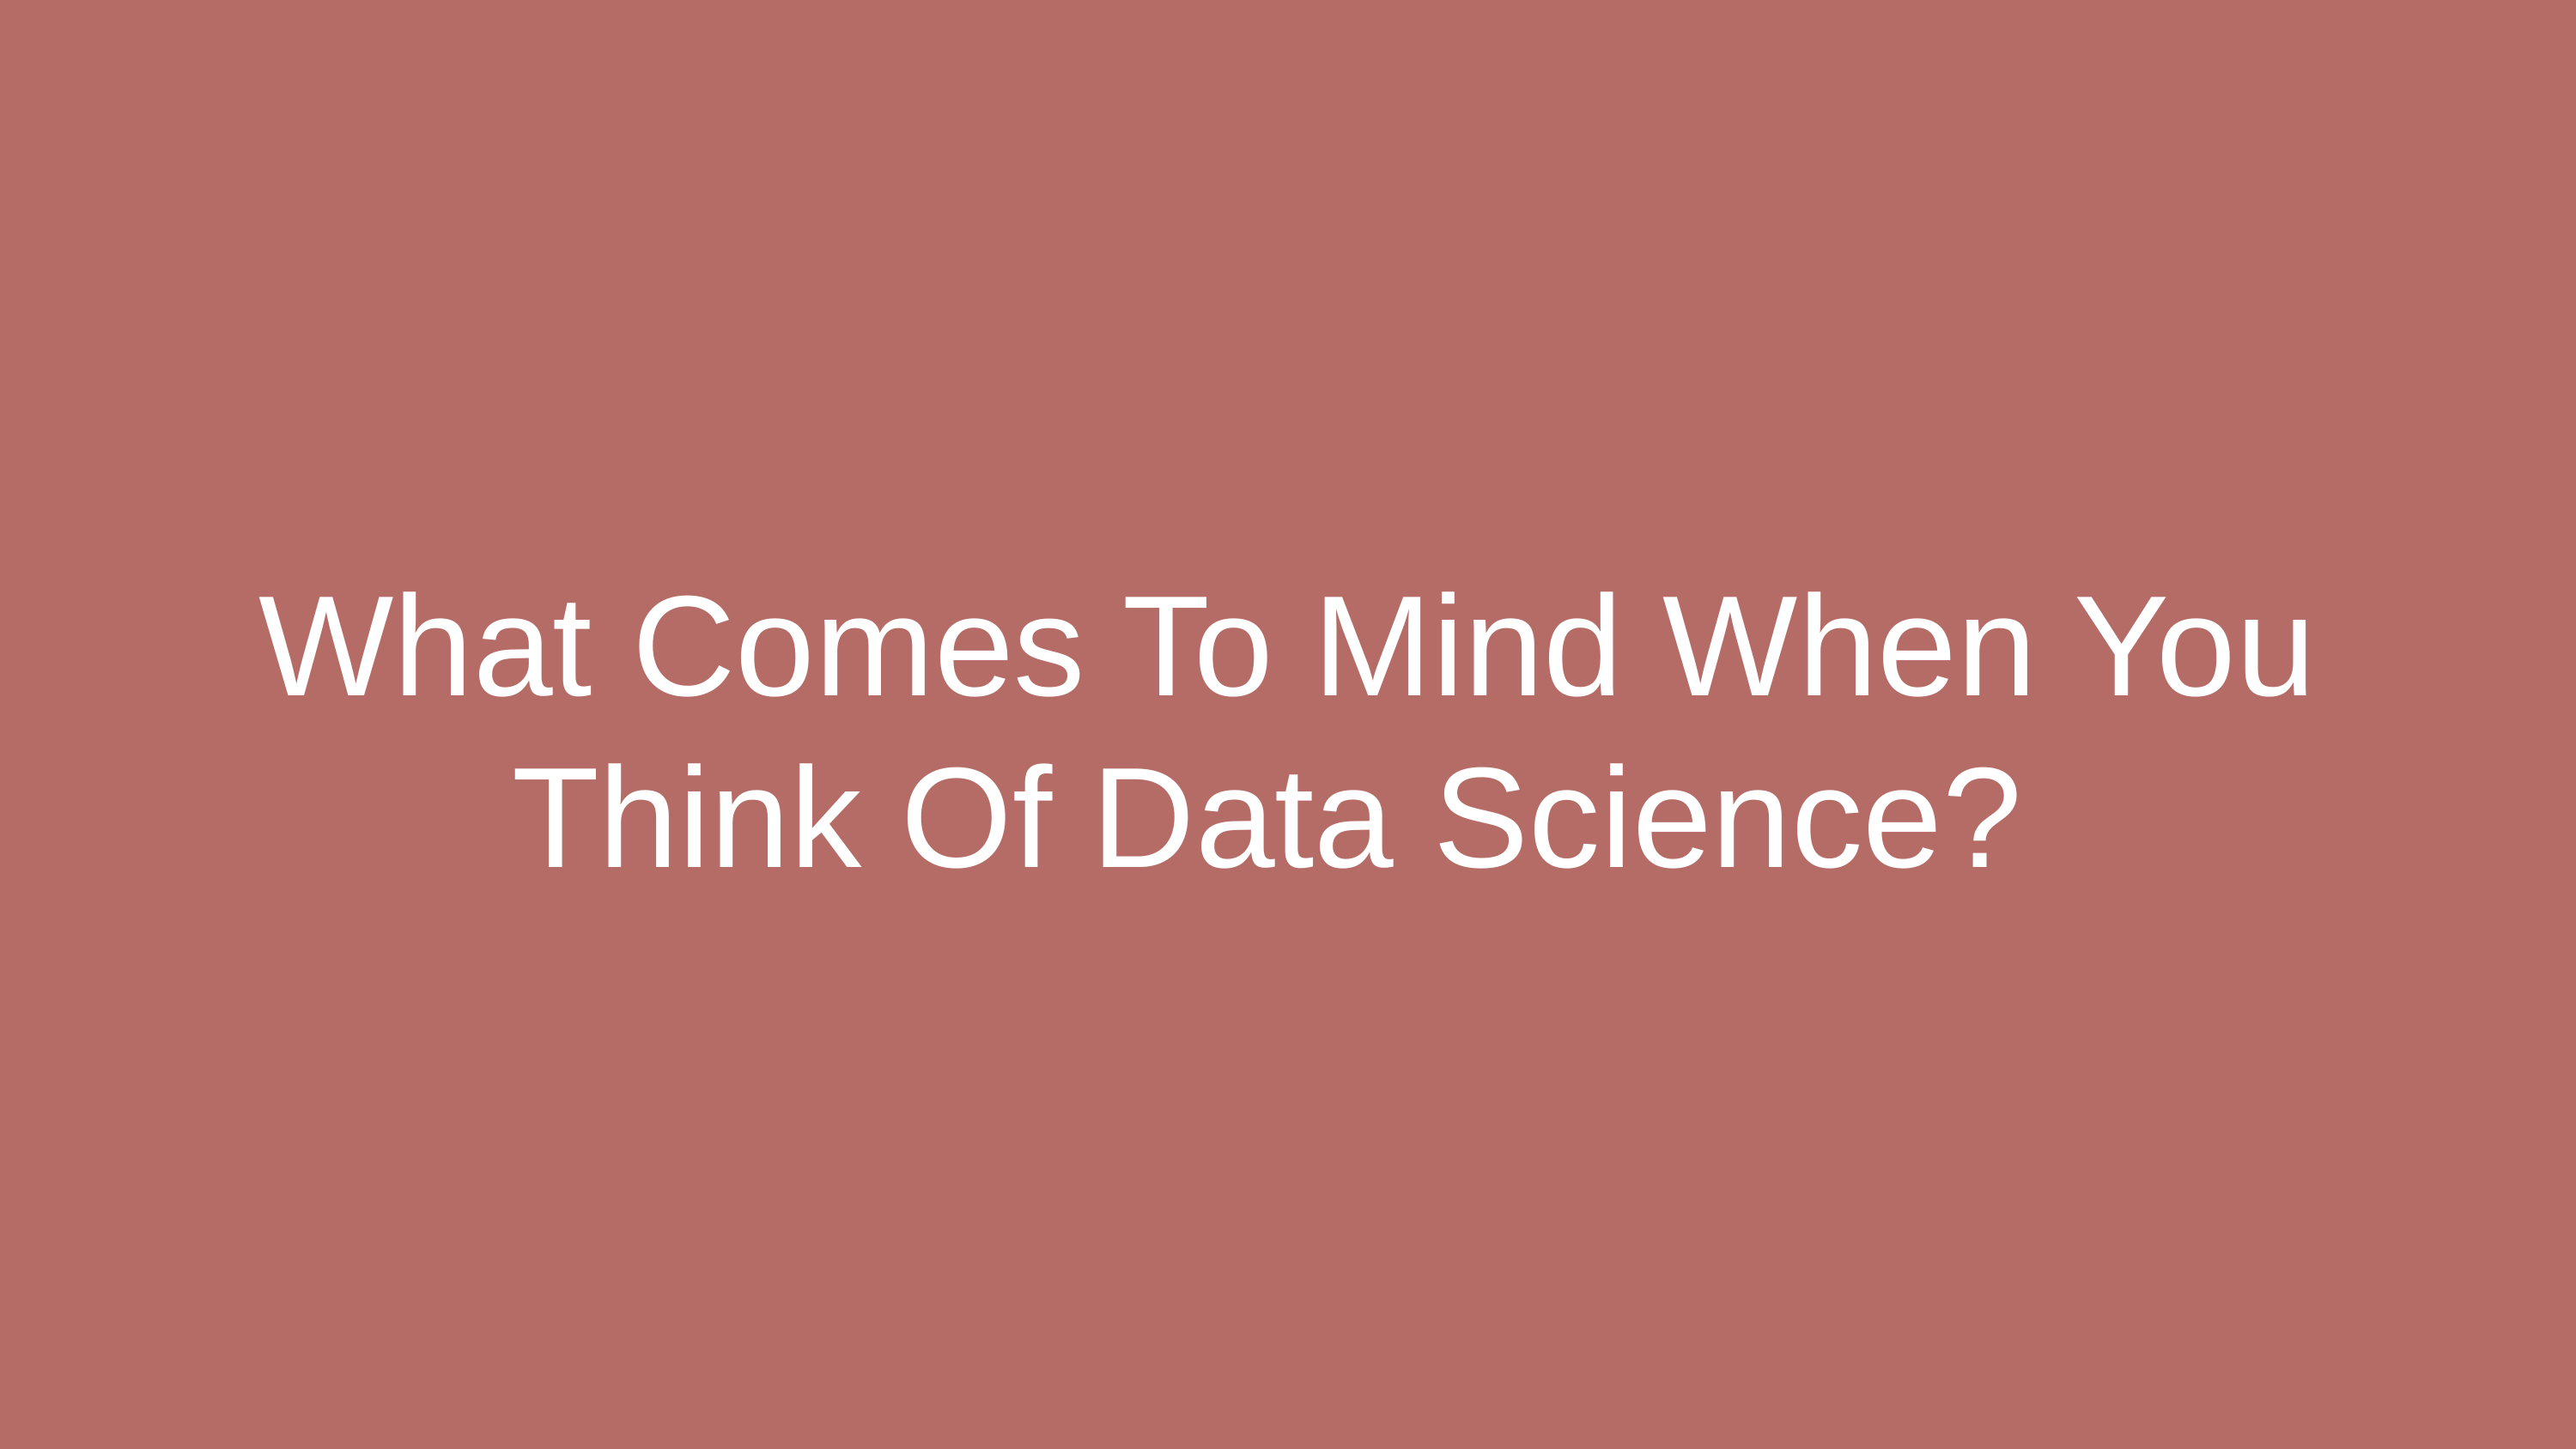

What Comes To Mind When You Think Of Data Science?